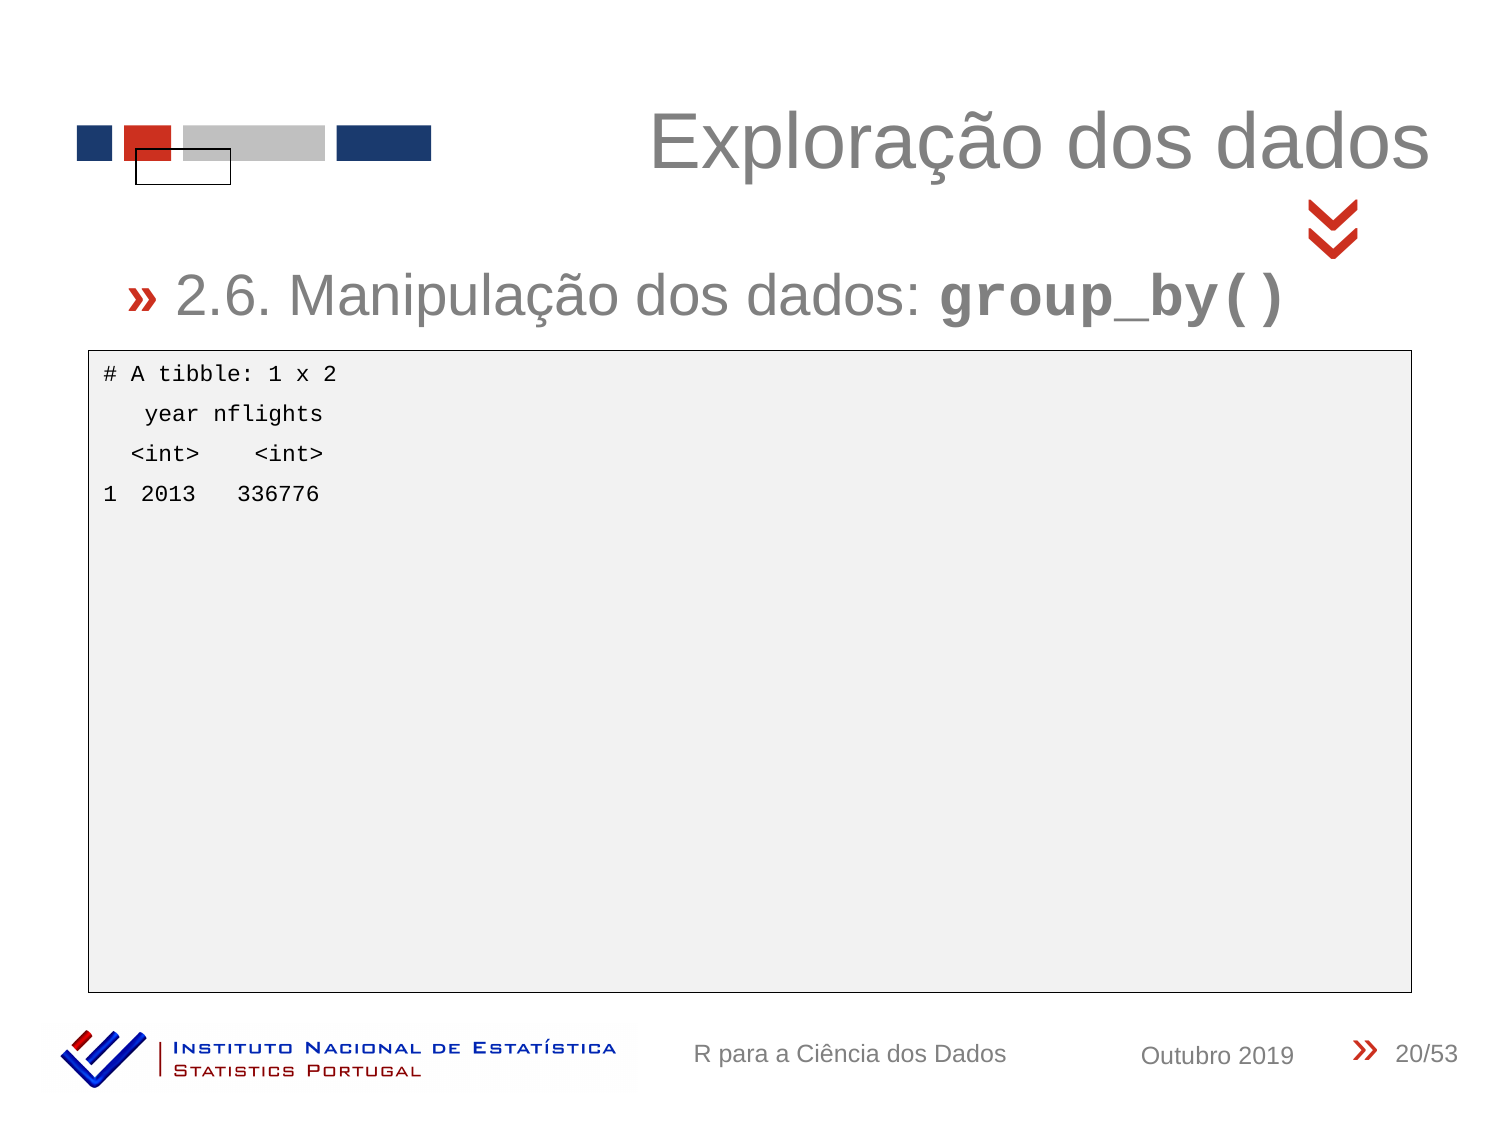

Exploração dos dados
«
» 2.6. Manipulação dos dados: group_by()
# A tibble: 1 x 2
   year nflights
  <int>    <int>
2013   336776

20